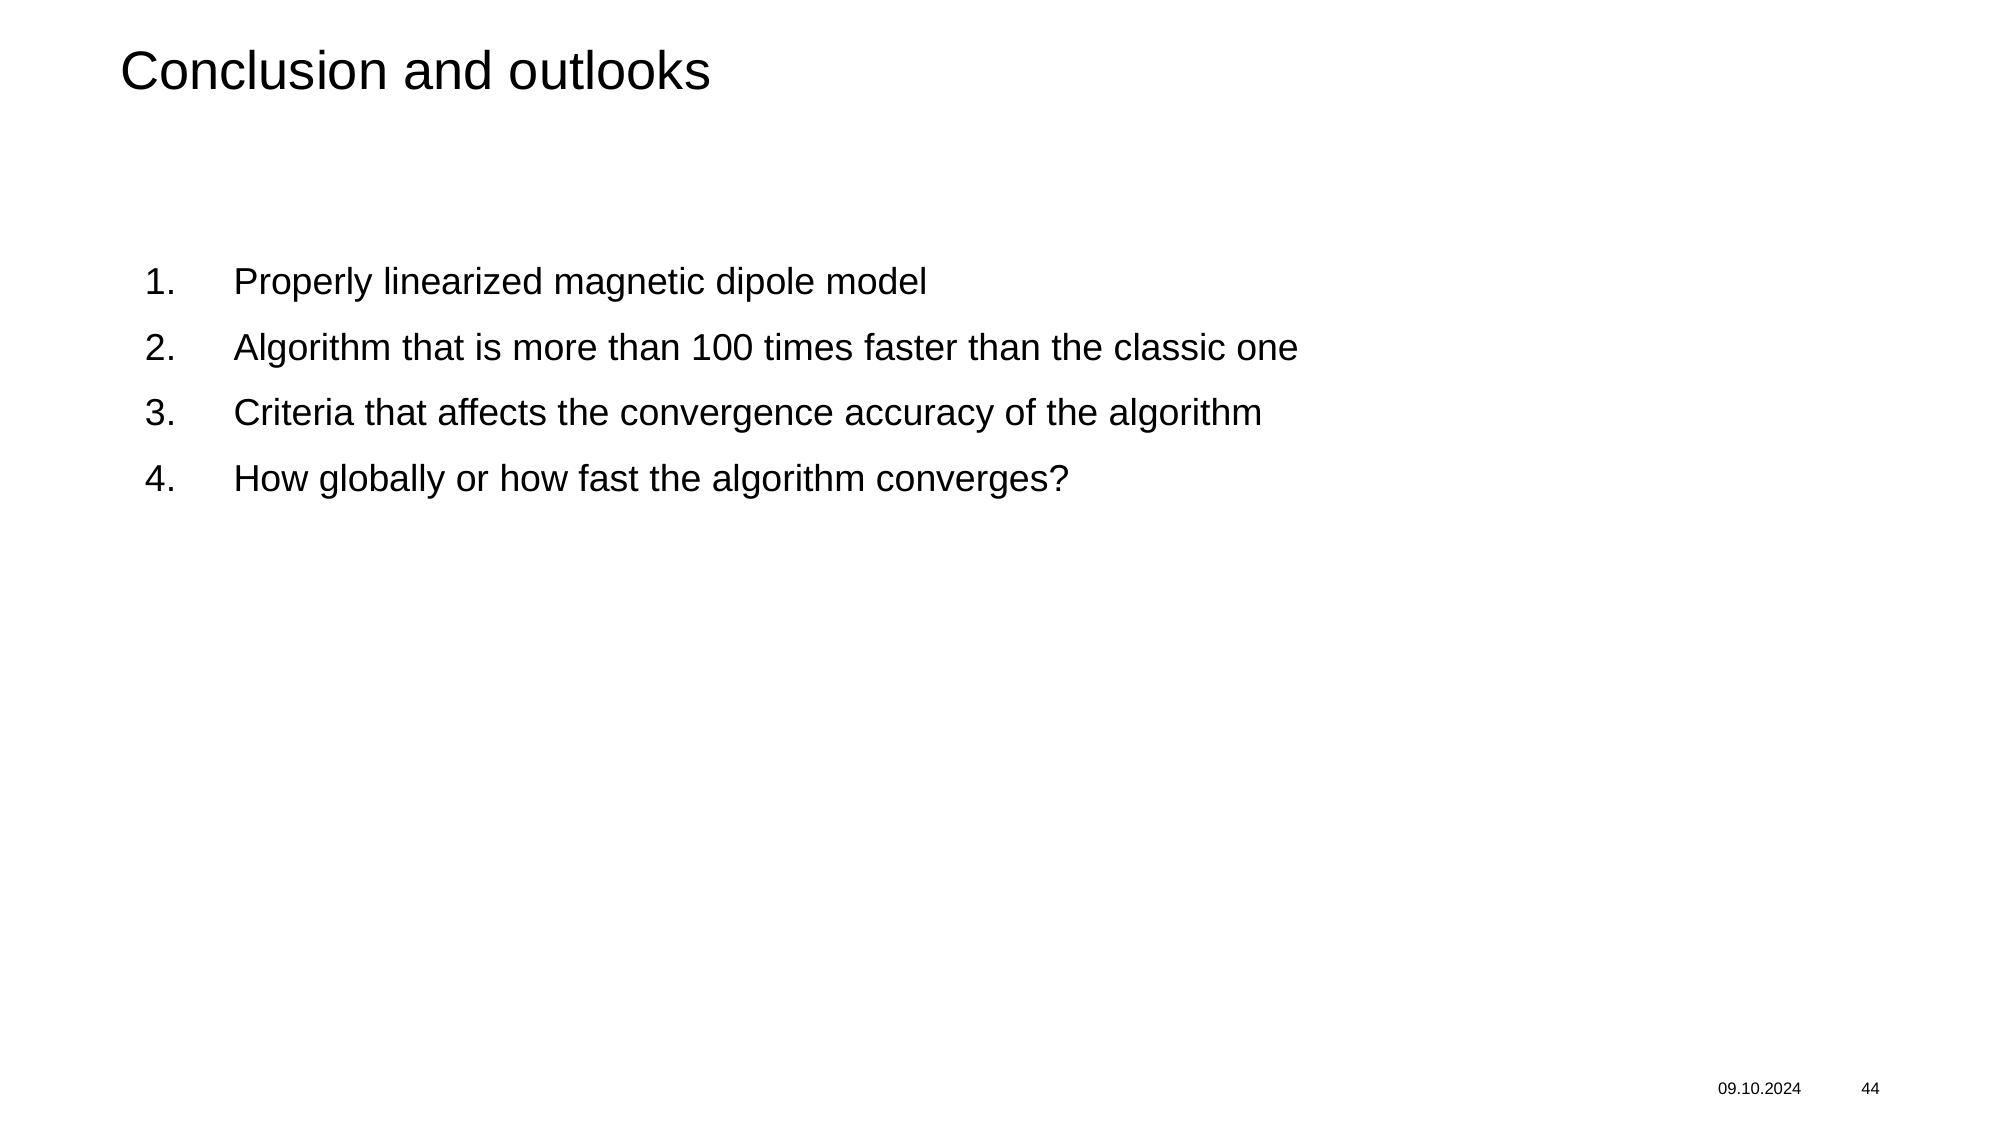

# Conclusion and outlooks

Properly linearized magnetic dipole model
Algorithm that is more than 100 times faster than the classic one
Criteria that affects the convergence accuracy of the algorithm
How globally or how fast the algorithm converges?
09.10.2024
44